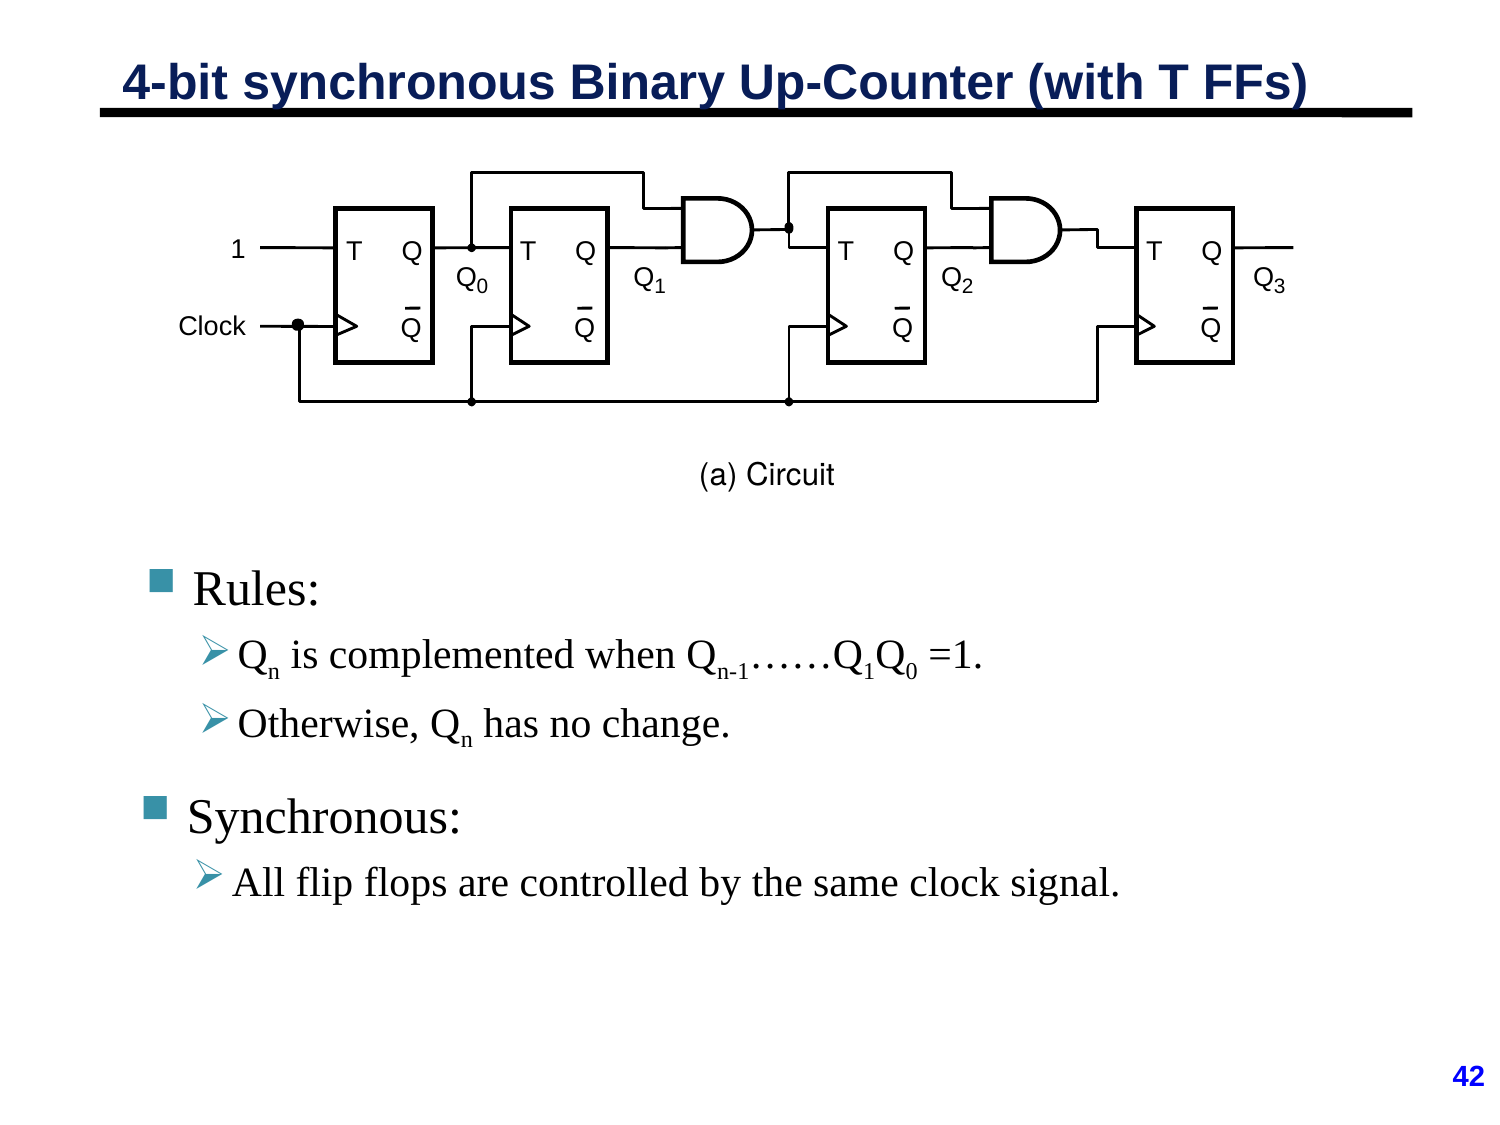

# 4-bit synchronous Binary Up-Counter (with T FFs)

1
Q
Q
Q
Q
T
T
T
T

Q
Q
Q
Q
0
1
2
3
Clock

Q
Q
Q
Q

(a) Circuit
Rules:
Qn is complemented when Qn-1……Q1Q0 =1.
Otherwise, Qn has no change.

Synchronous:
All flip flops are controlled by the same clock signal.

42